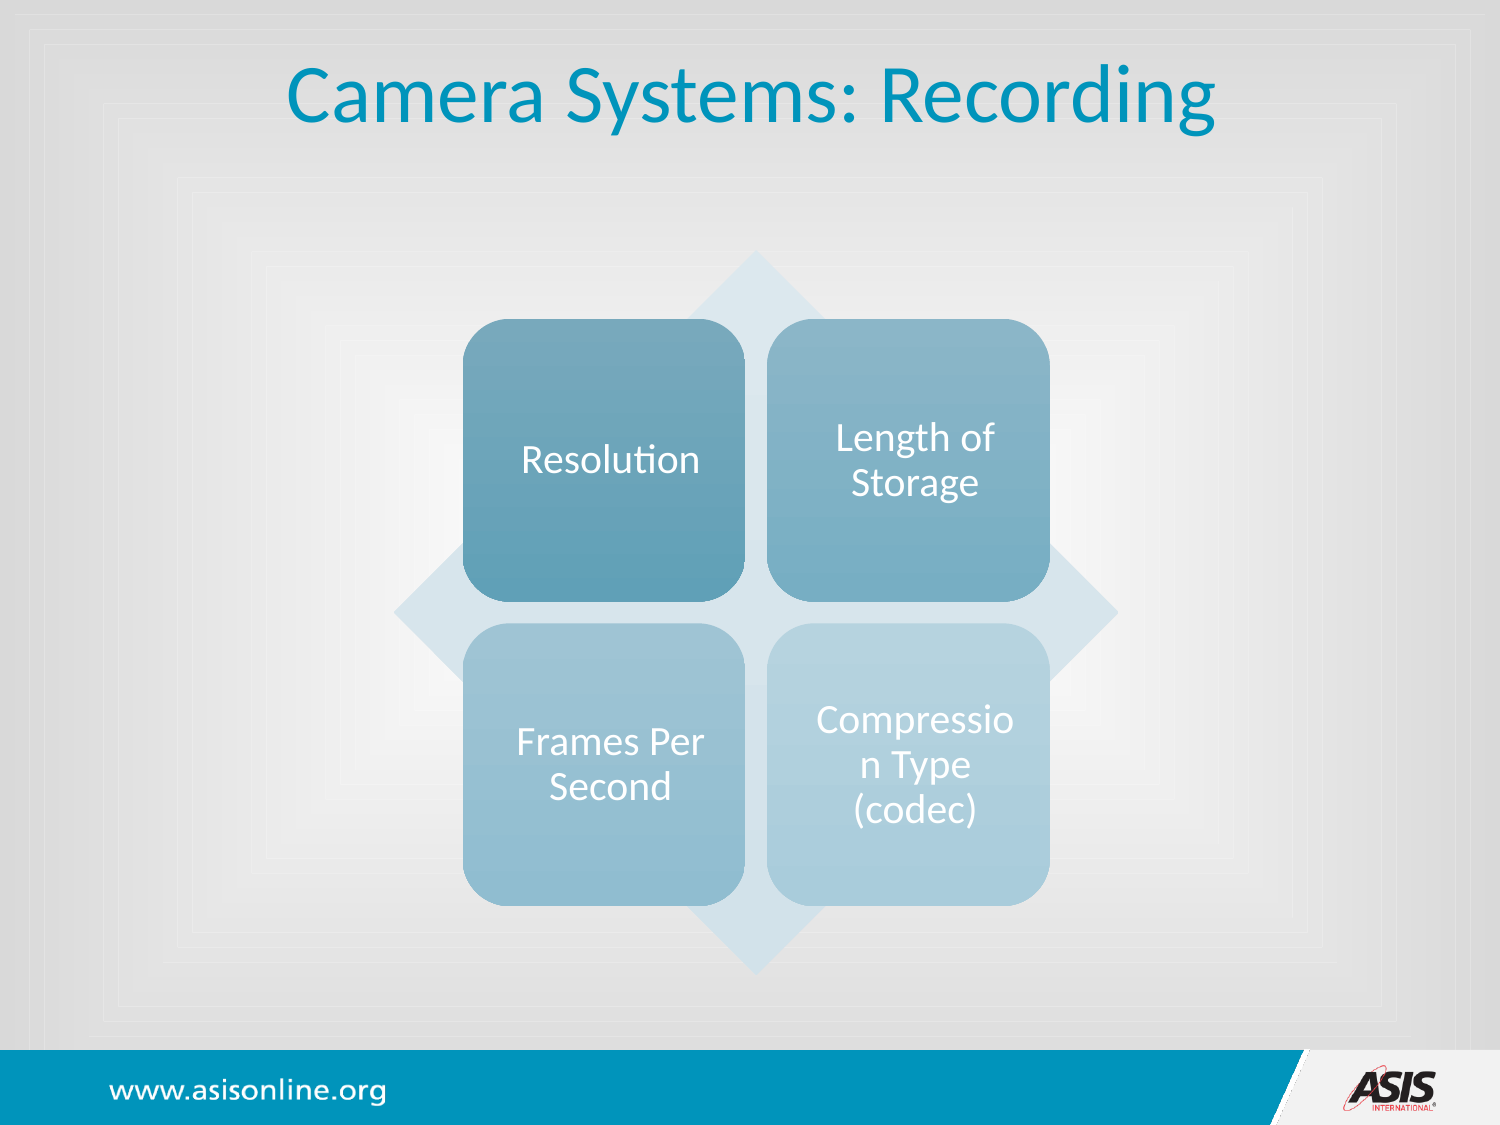

Camera Systems: Recording
Resolution
Length of Storage
Frames Per Second
Compression Type (codec)